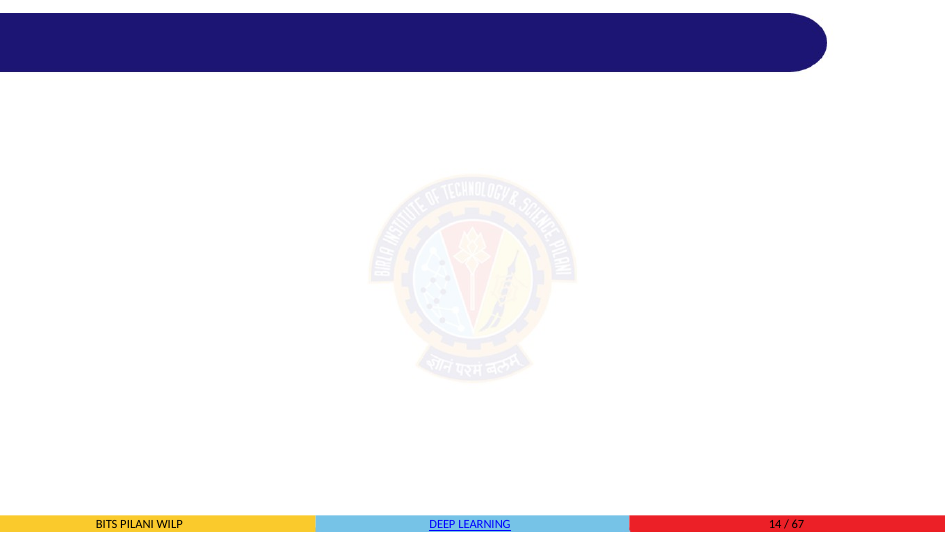

#
BITS Pilani WILP
Deep Learning
14 / 67